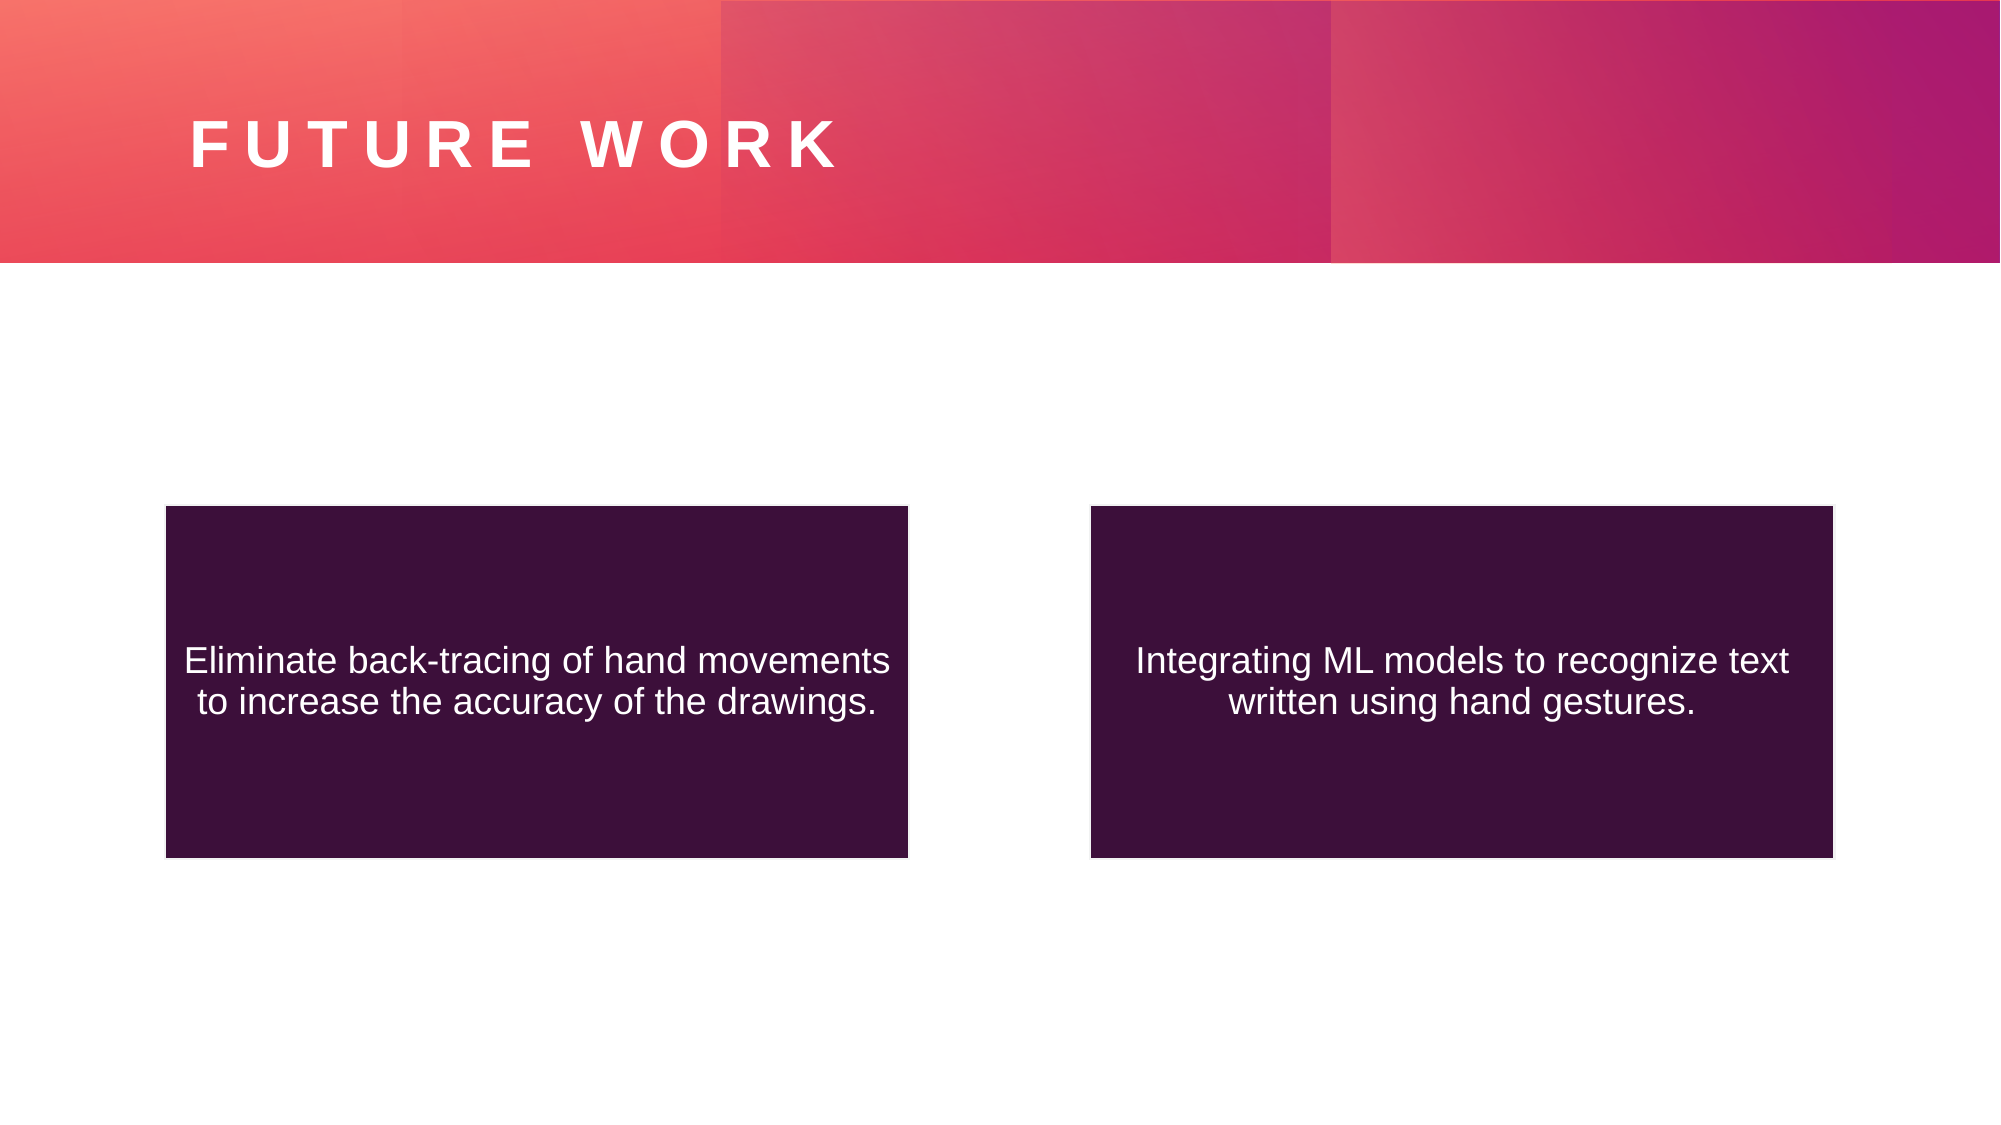

# Future Work
Eliminate back-tracing of hand movements to increase the accuracy of the drawings.
Integrating ML models to recognize text written using hand gestures.